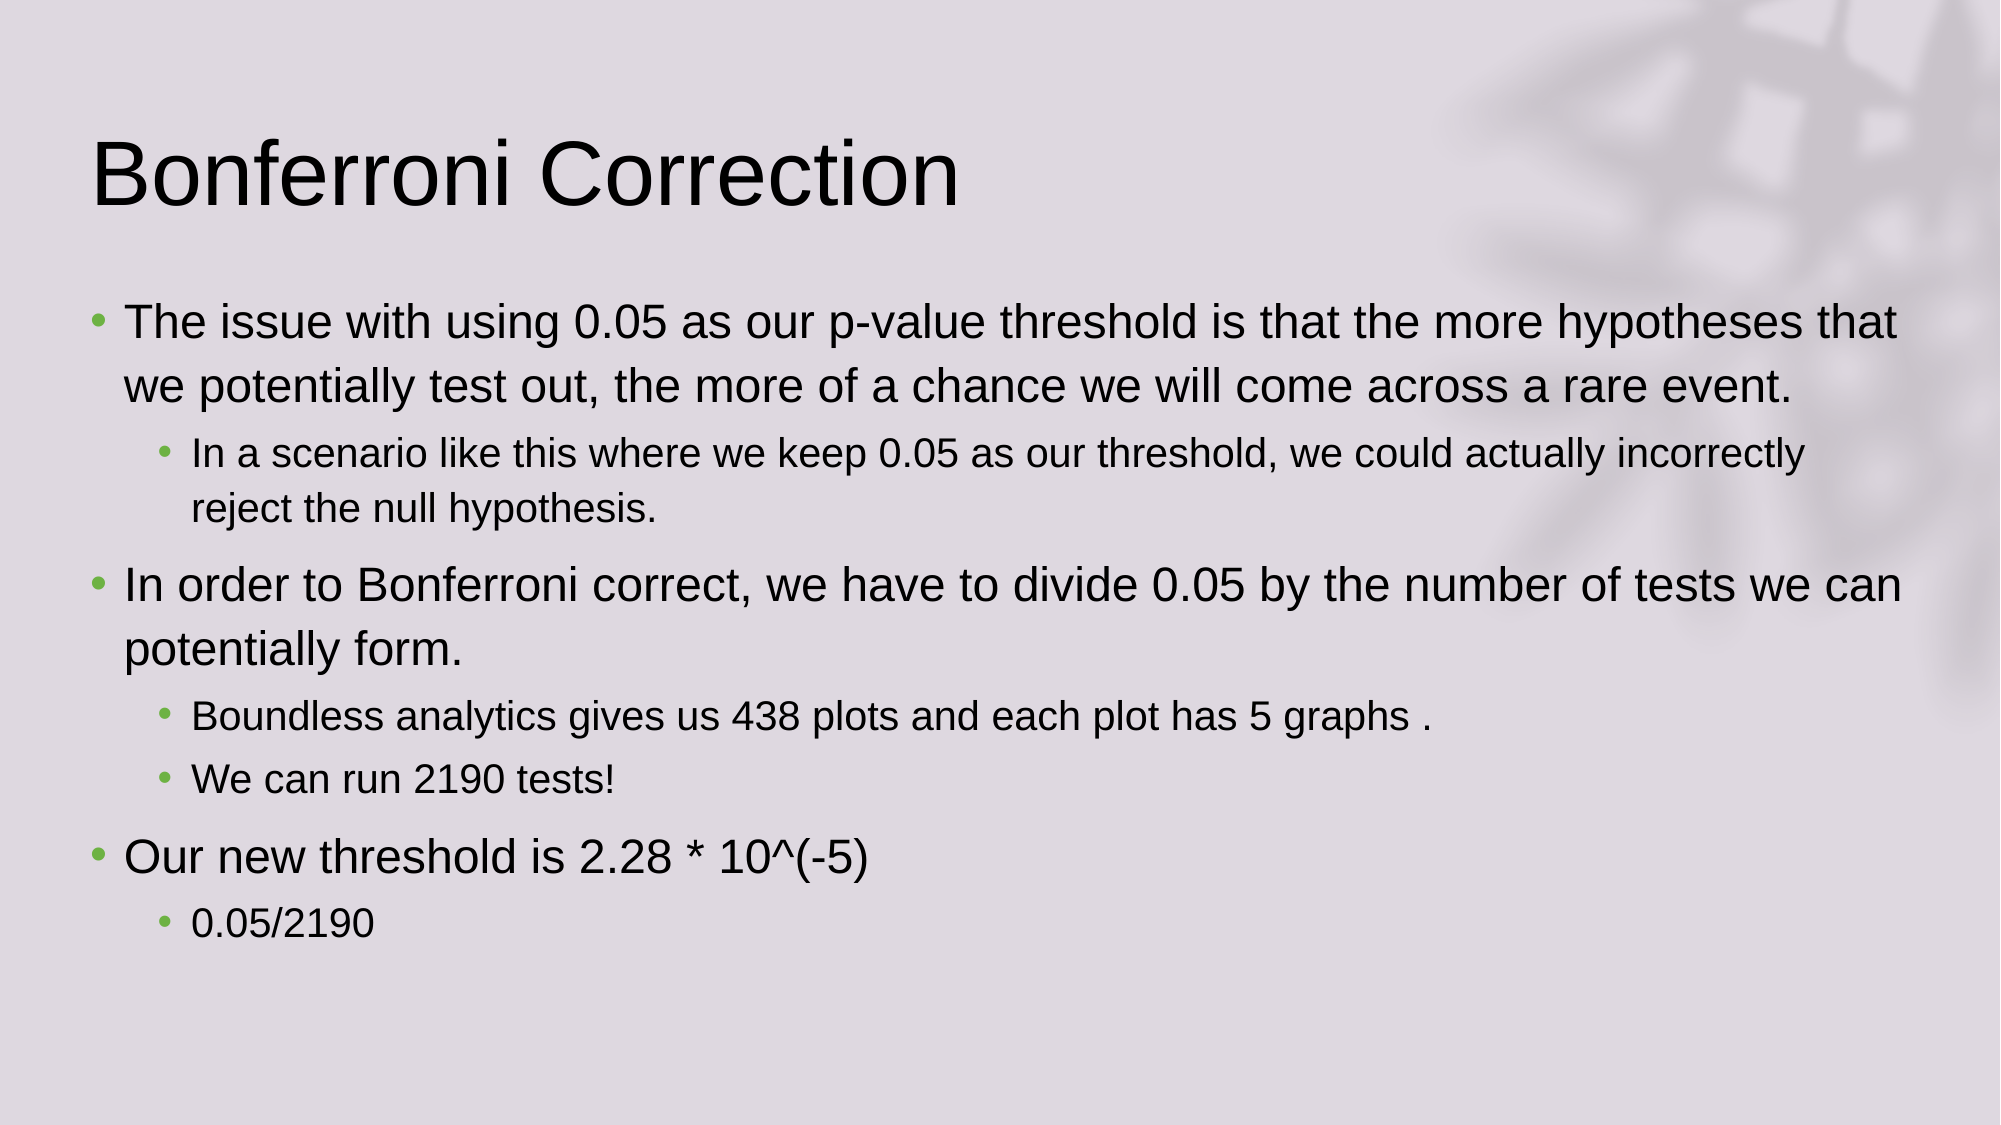

# Bonferroni Correction
The issue with using 0.05 as our p-value threshold is that the more hypotheses that we potentially test out, the more of a chance we will come across a rare event.
In a scenario like this where we keep 0.05 as our threshold, we could actually incorrectly reject the null hypothesis.
In order to Bonferroni correct, we have to divide 0.05 by the number of tests we can potentially form.
Boundless analytics gives us 438 plots and each plot has 5 graphs .
We can run 2190 tests!
Our new threshold is 2.28 * 10^(-5)
0.05/2190